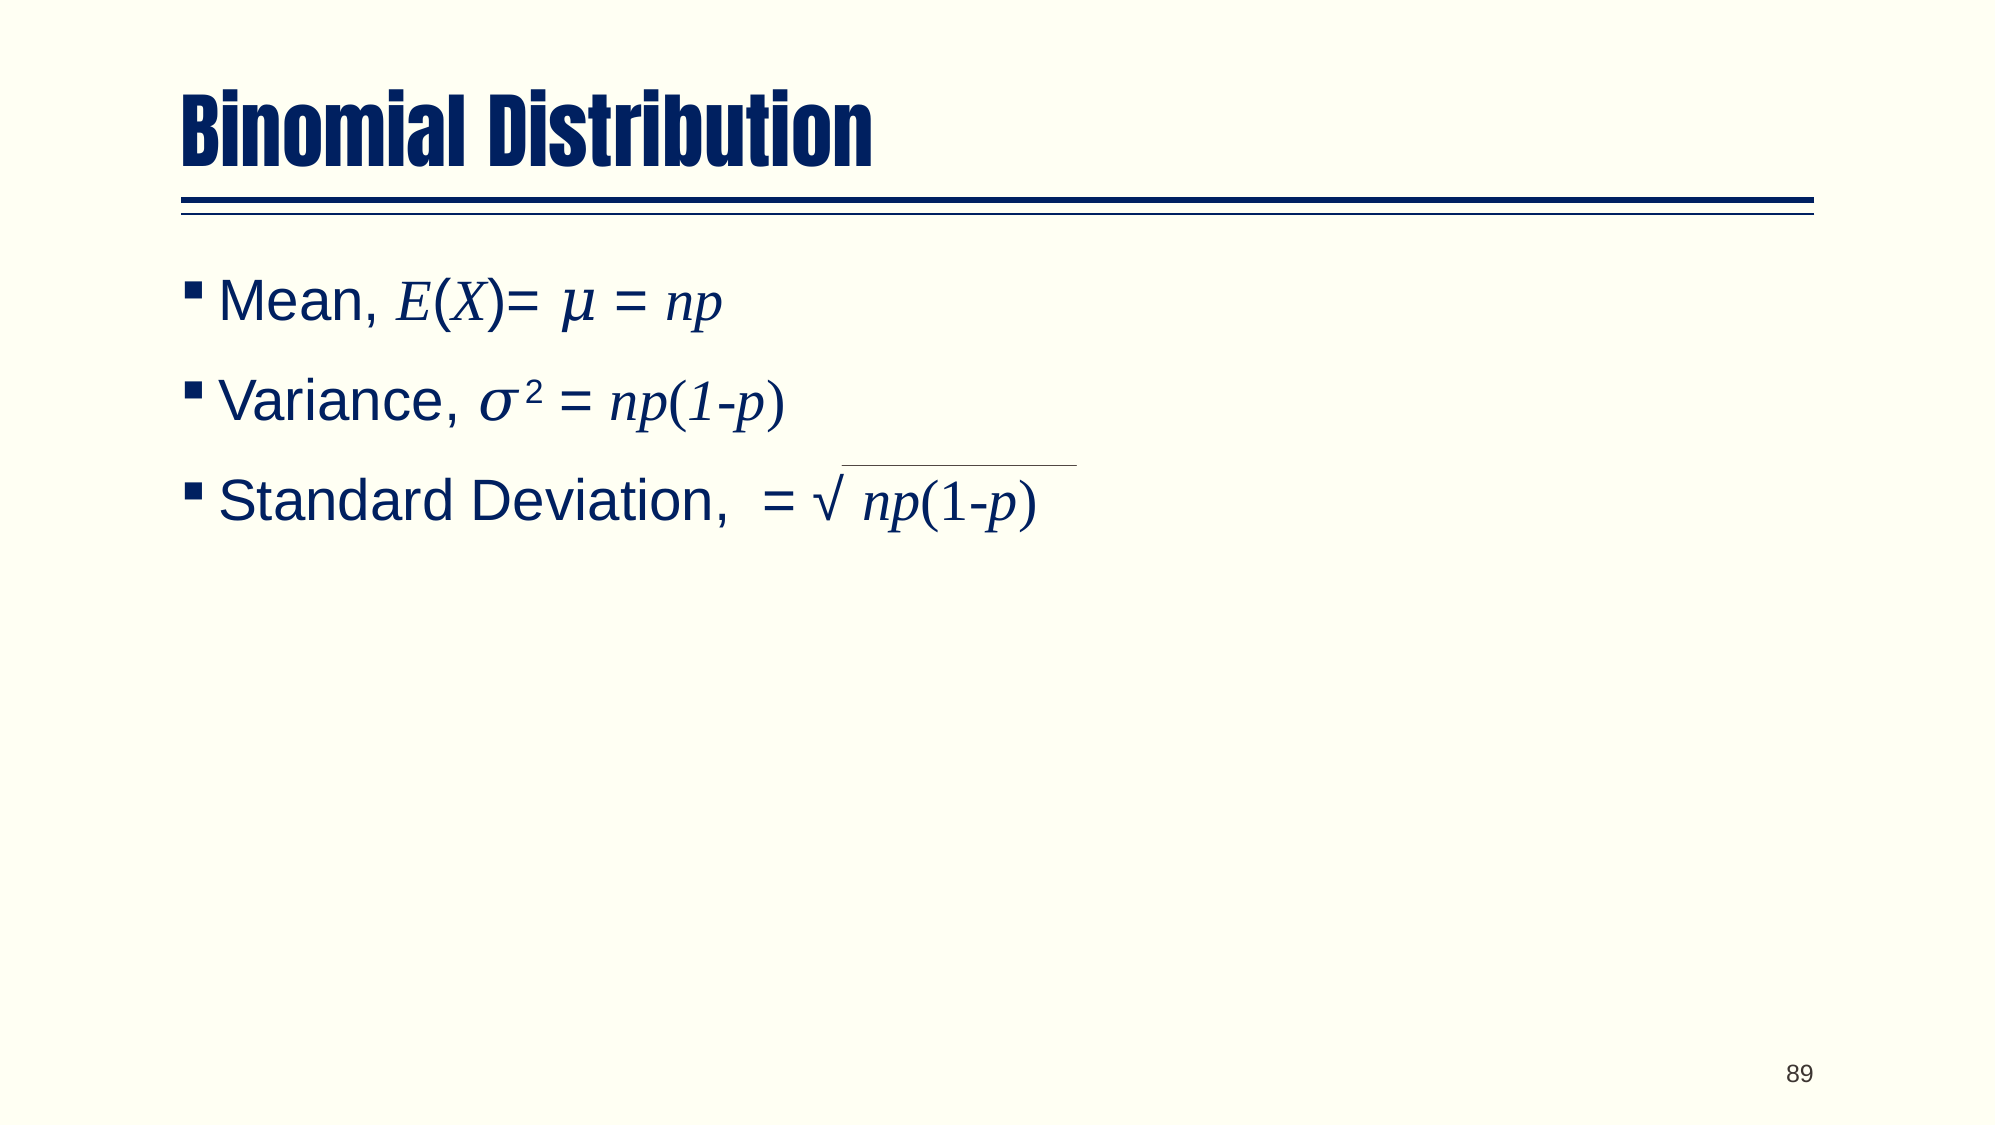

# Binomial Distribution
Mean, E(X)= 𝜇 = np
Variance, 𝜎2 = np(1-p)
Standard Deviation,  = √ np(1-p)
89